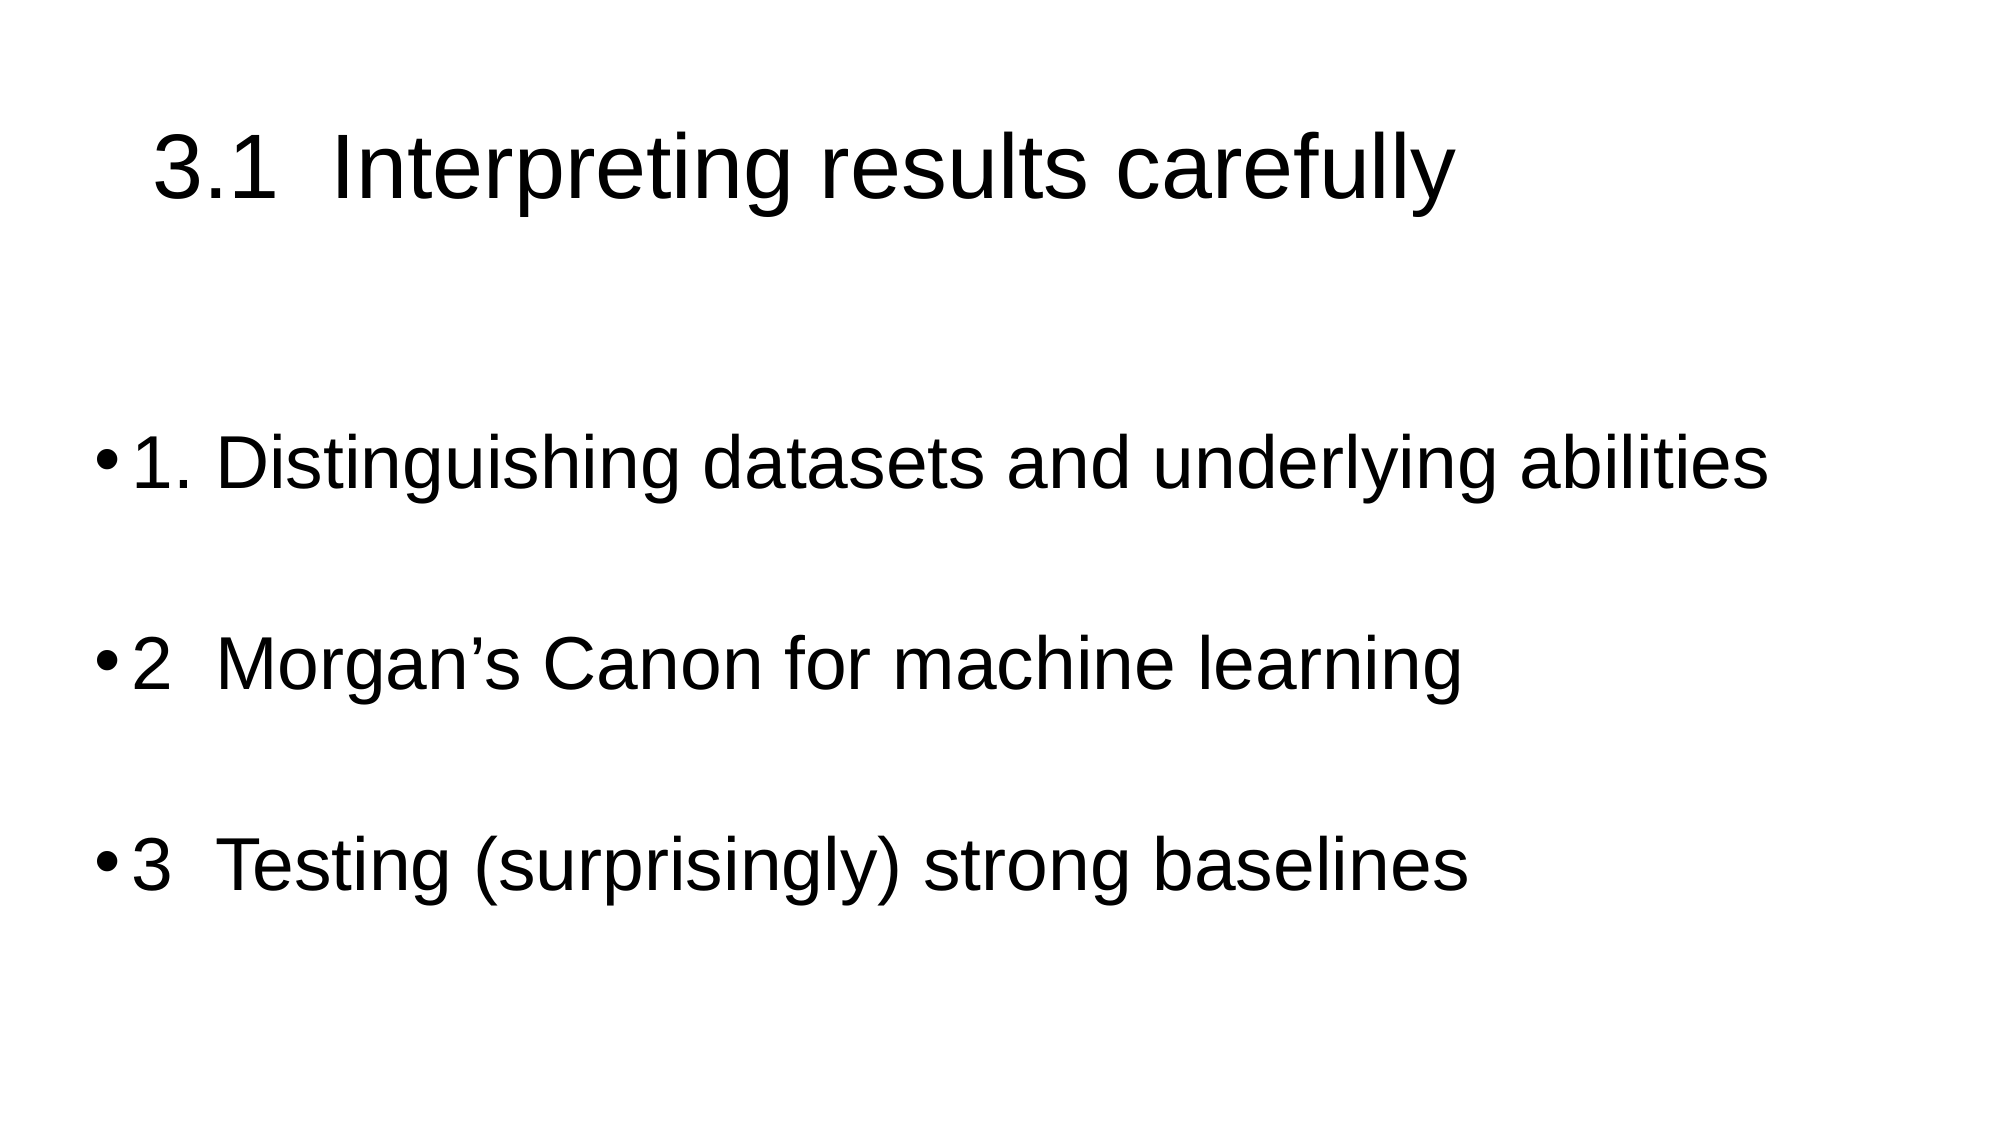

# 3.1  Interpreting results carefully
1. Distinguishing datasets and underlying abilities
2  Morgan’s Canon for machine learning
3  Testing (surprisingly) strong baselines